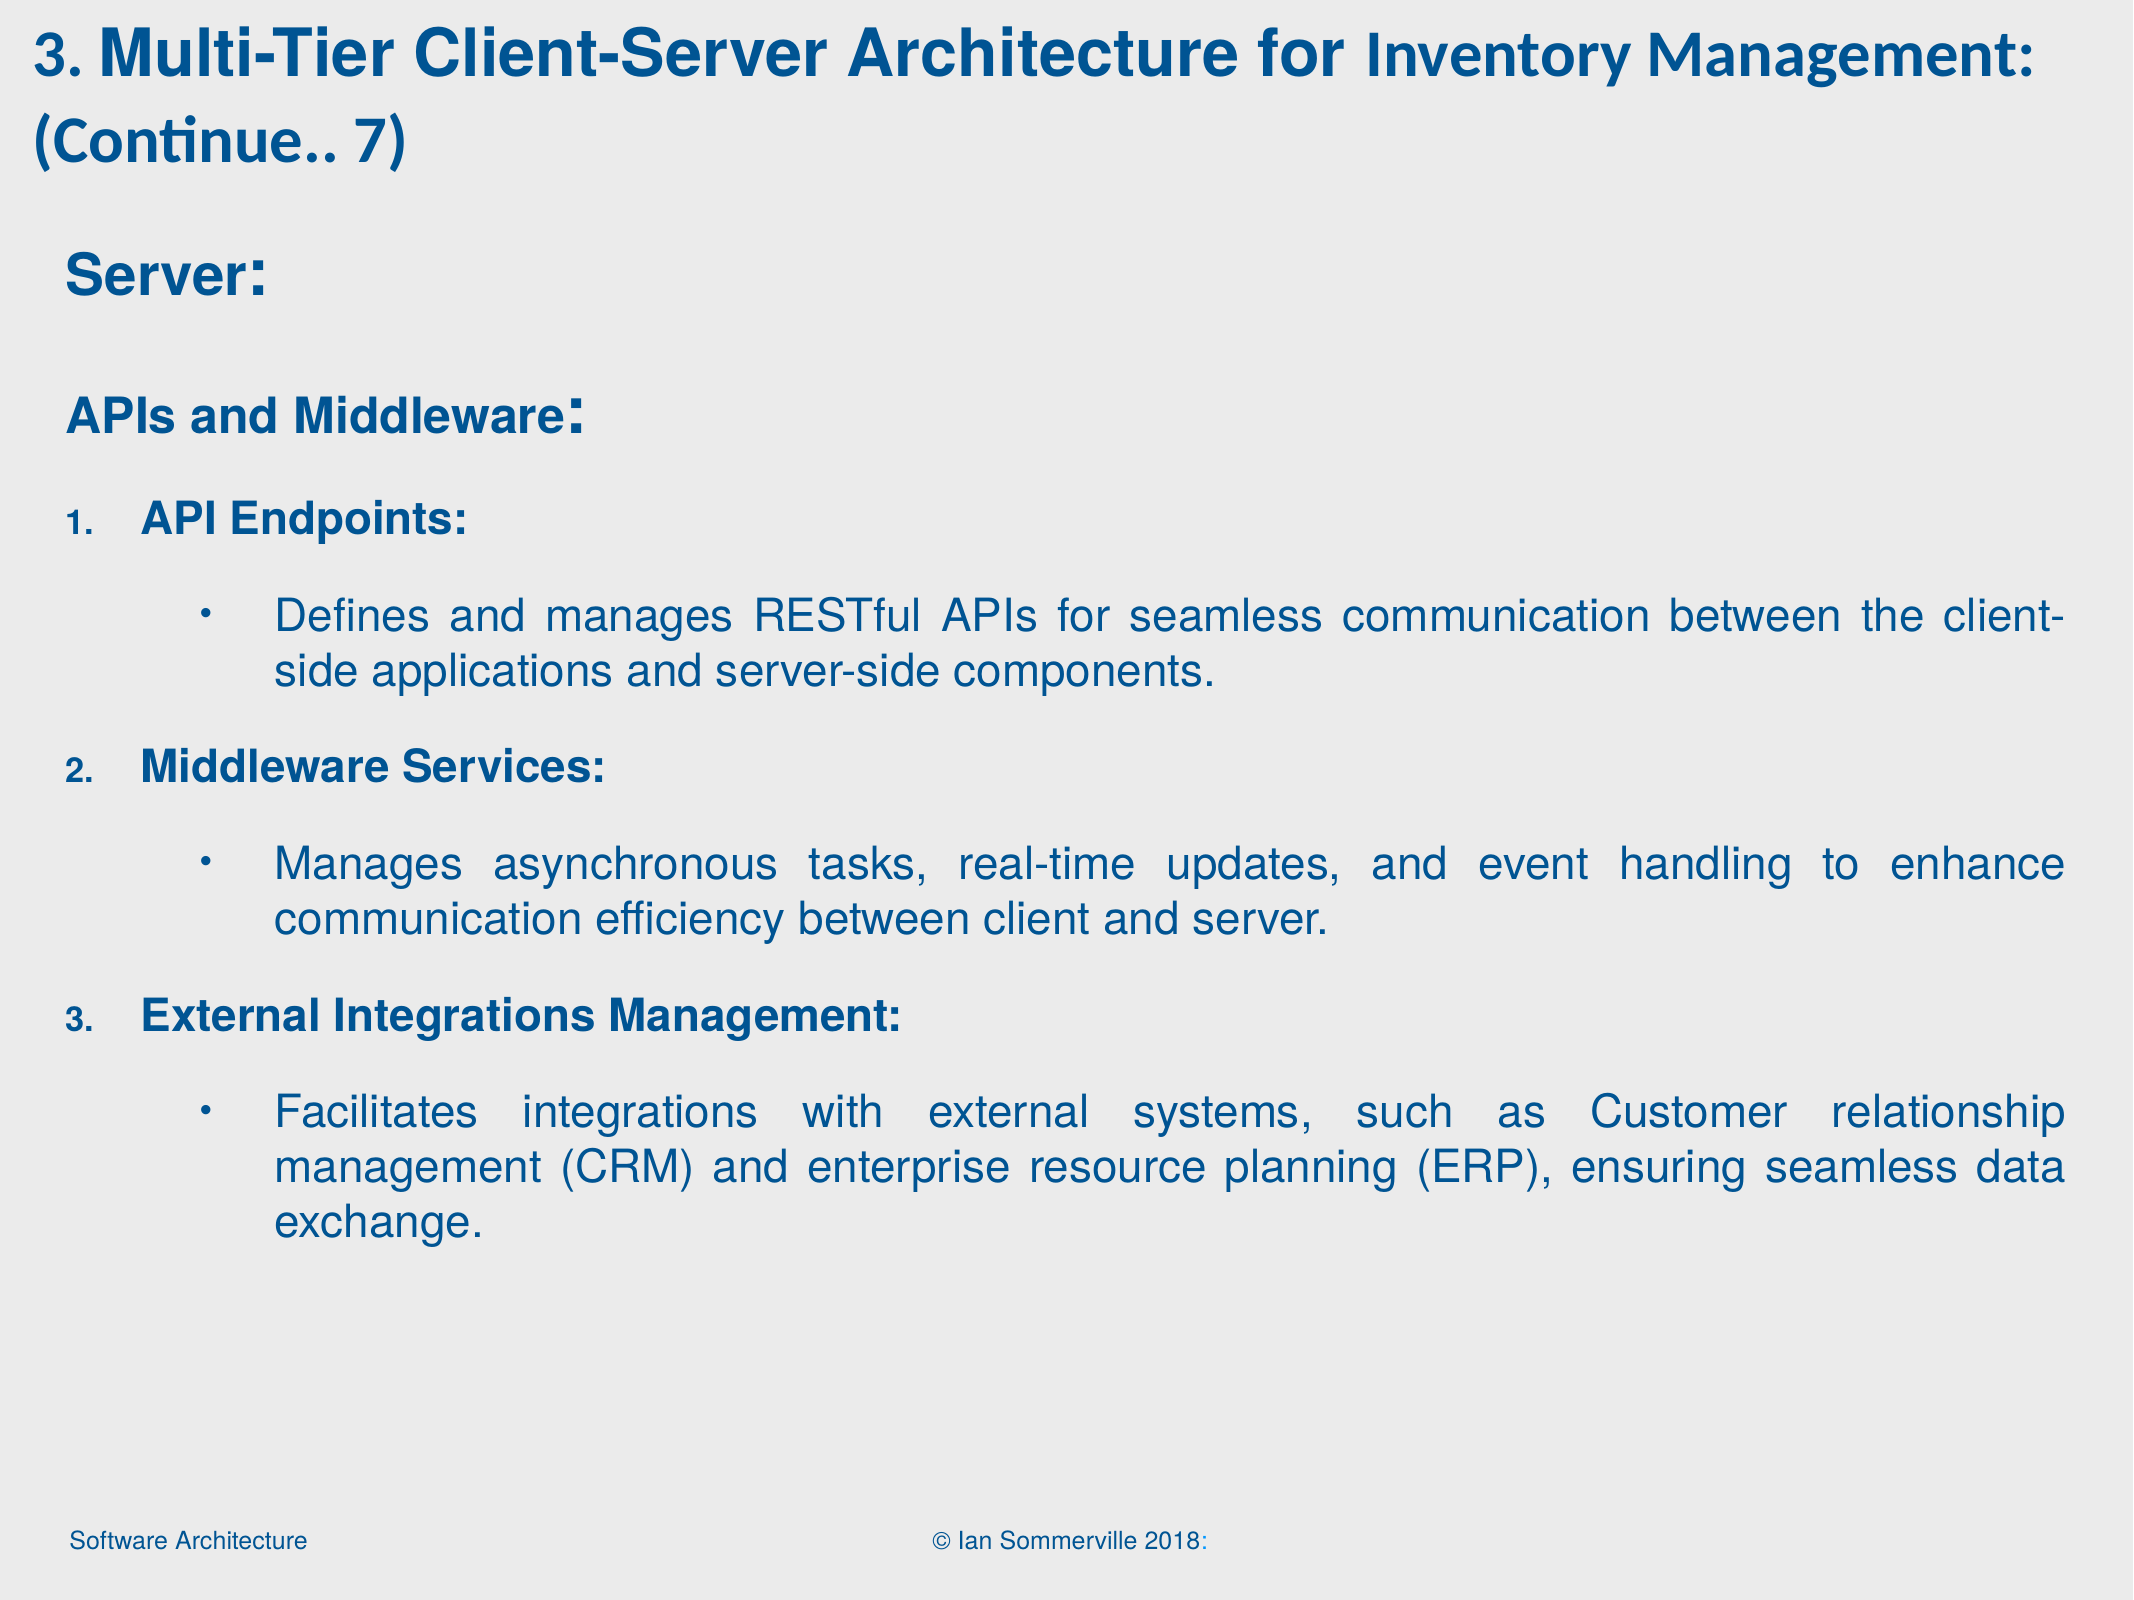

# 3. Multi-Tier Client-Server Architecture for Inventory Management: (Continue.. 7)
Server:
APIs and Middleware:
API Endpoints:
Defines and manages RESTful APIs for seamless communication between the client-side applications and server-side components.
Middleware Services:
Manages asynchronous tasks, real-time updates, and event handling to enhance communication efficiency between client and server.
External Integrations Management:
Facilitates integrations with external systems, such as Customer relationship management (CRM) and enterprise resource planning (ERP), ensuring seamless data exchange.